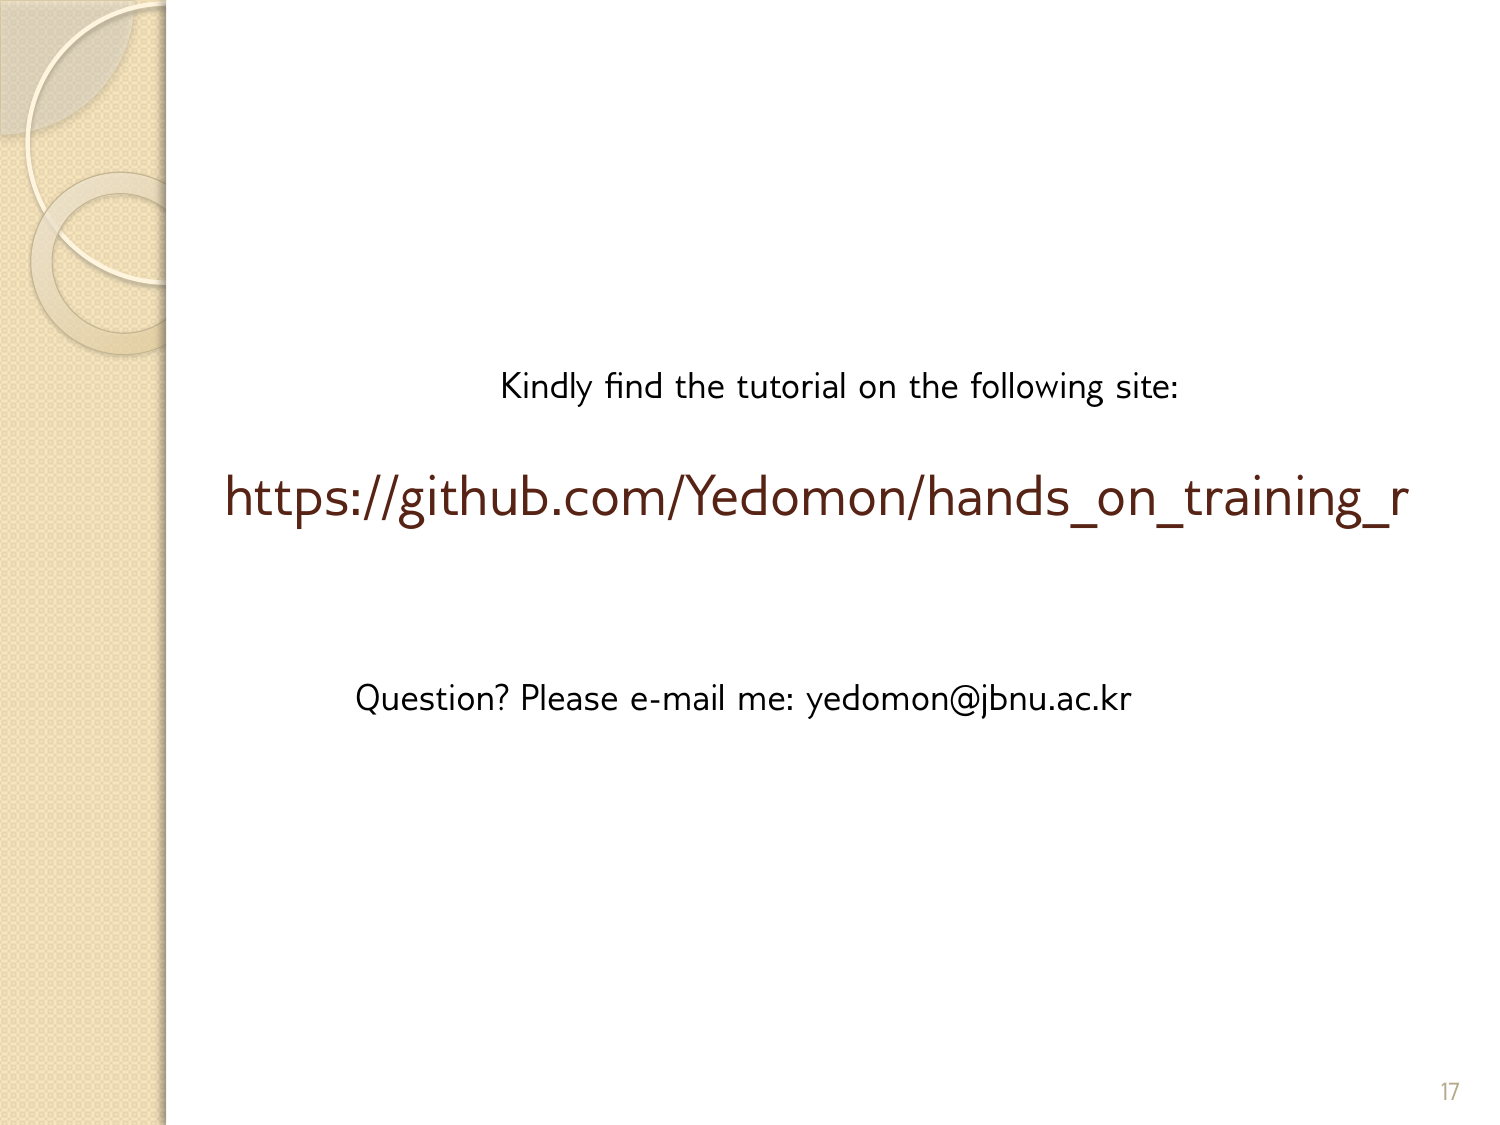

Kindly find the tutorial on the following site:
# https://github.com/Yedomon/hands_on_training_r
Question? Please e-mail me: yedomon@jbnu.ac.kr
17